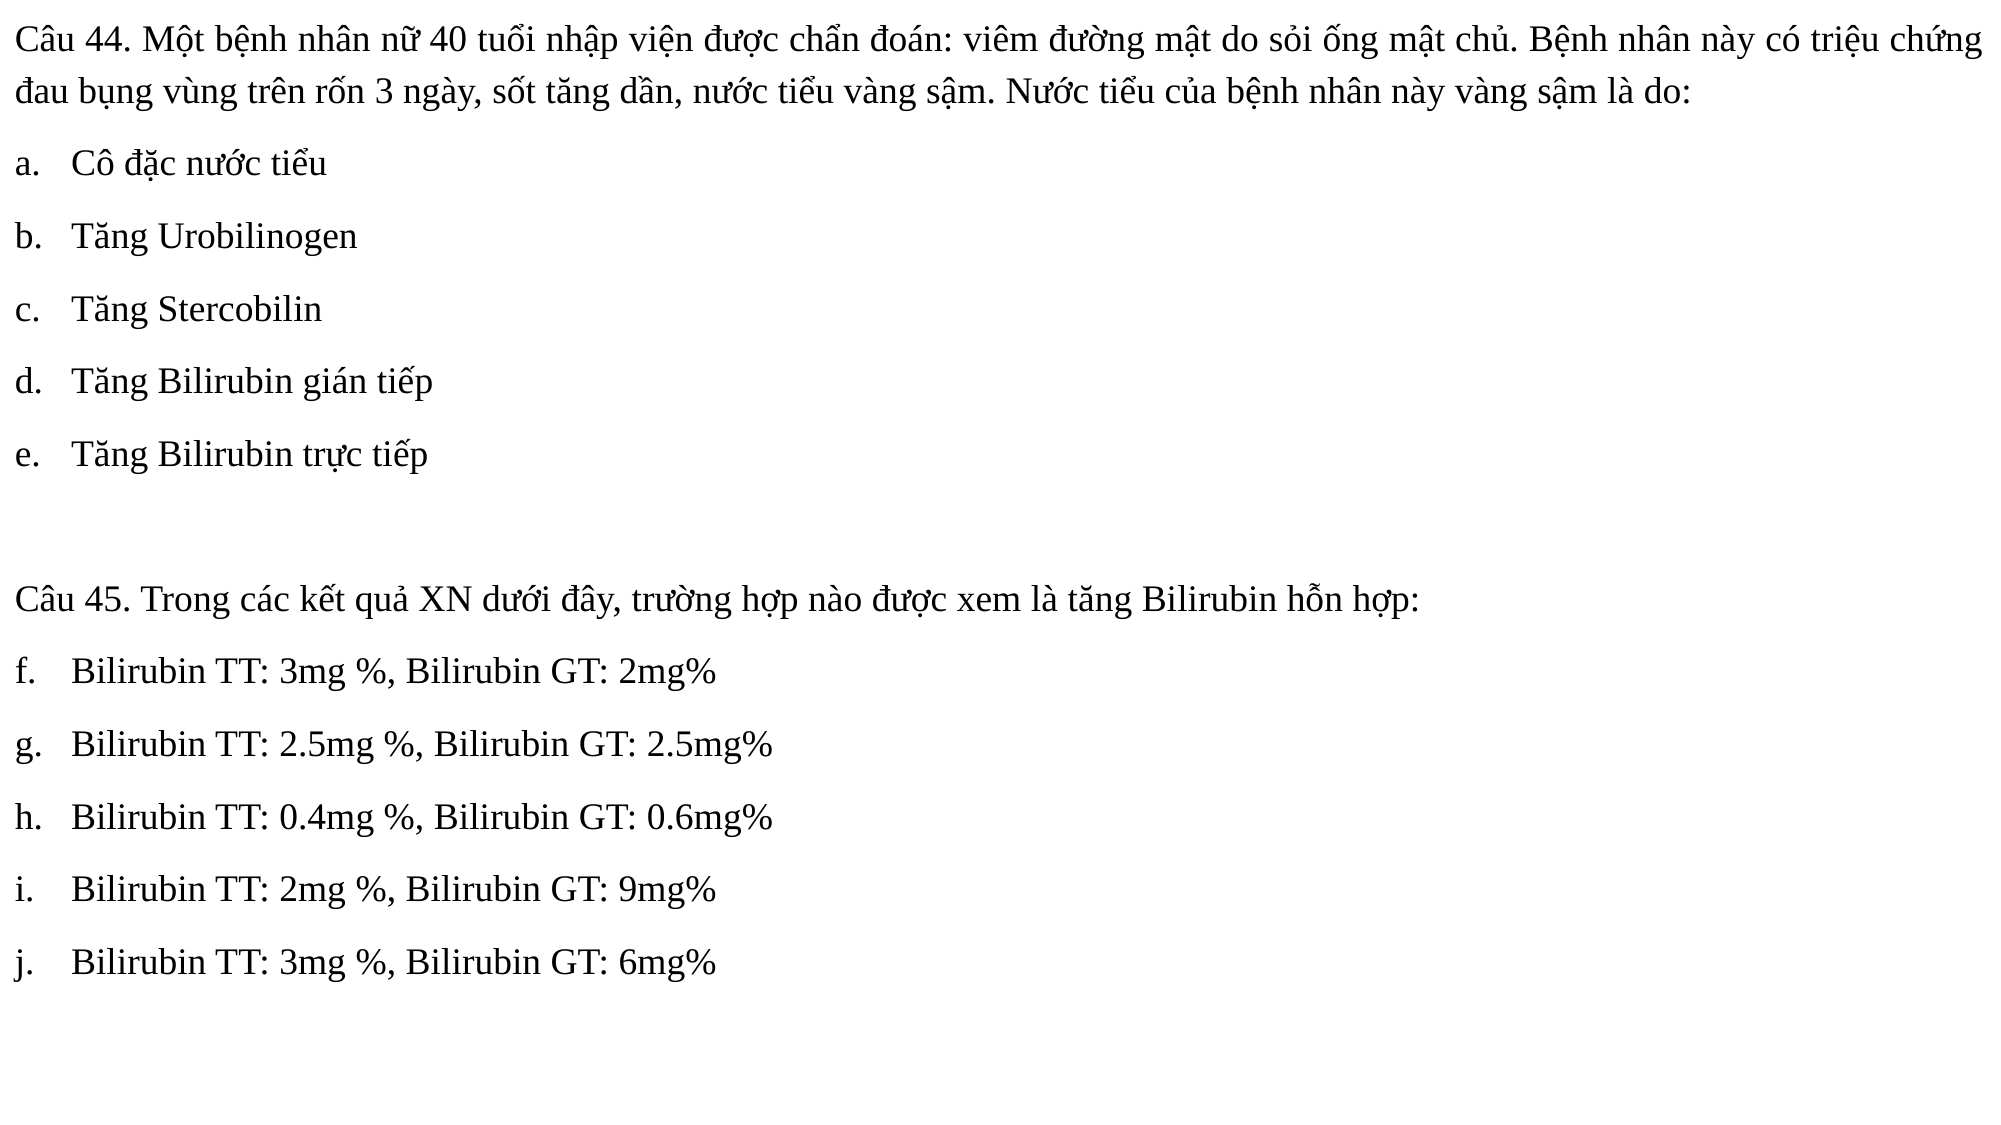

Câu 44. Một bệnh nhân nữ 40 tuổi nhập viện được chẩn đoán: viêm đường mật do sỏi ống mật chủ. Bệnh nhân này có triệu chứng đau bụng vùng trên rốn 3 ngày, sốt tăng dần, nước tiểu vàng sậm. Nước tiểu của bệnh nhân này vàng sậm là do:
Cô đặc nước tiểu
Tăng Urobilinogen
Tăng Stercobilin
Tăng Bilirubin gián tiếp
Tăng Bilirubin trực tiếp

Câu 45. Trong các kết quả XN dưới đây, trường hợp nào được xem là tăng Bilirubin hỗn hợp:
Bilirubin TT: 3mg %, Bilirubin GT: 2mg%
Bilirubin TT: 2.5mg %, Bilirubin GT: 2.5mg%
Bilirubin TT: 0.4mg %, Bilirubin GT: 0.6mg%
Bilirubin TT: 2mg %, Bilirubin GT: 9mg%
Bilirubin TT: 3mg %, Bilirubin GT: 6mg%